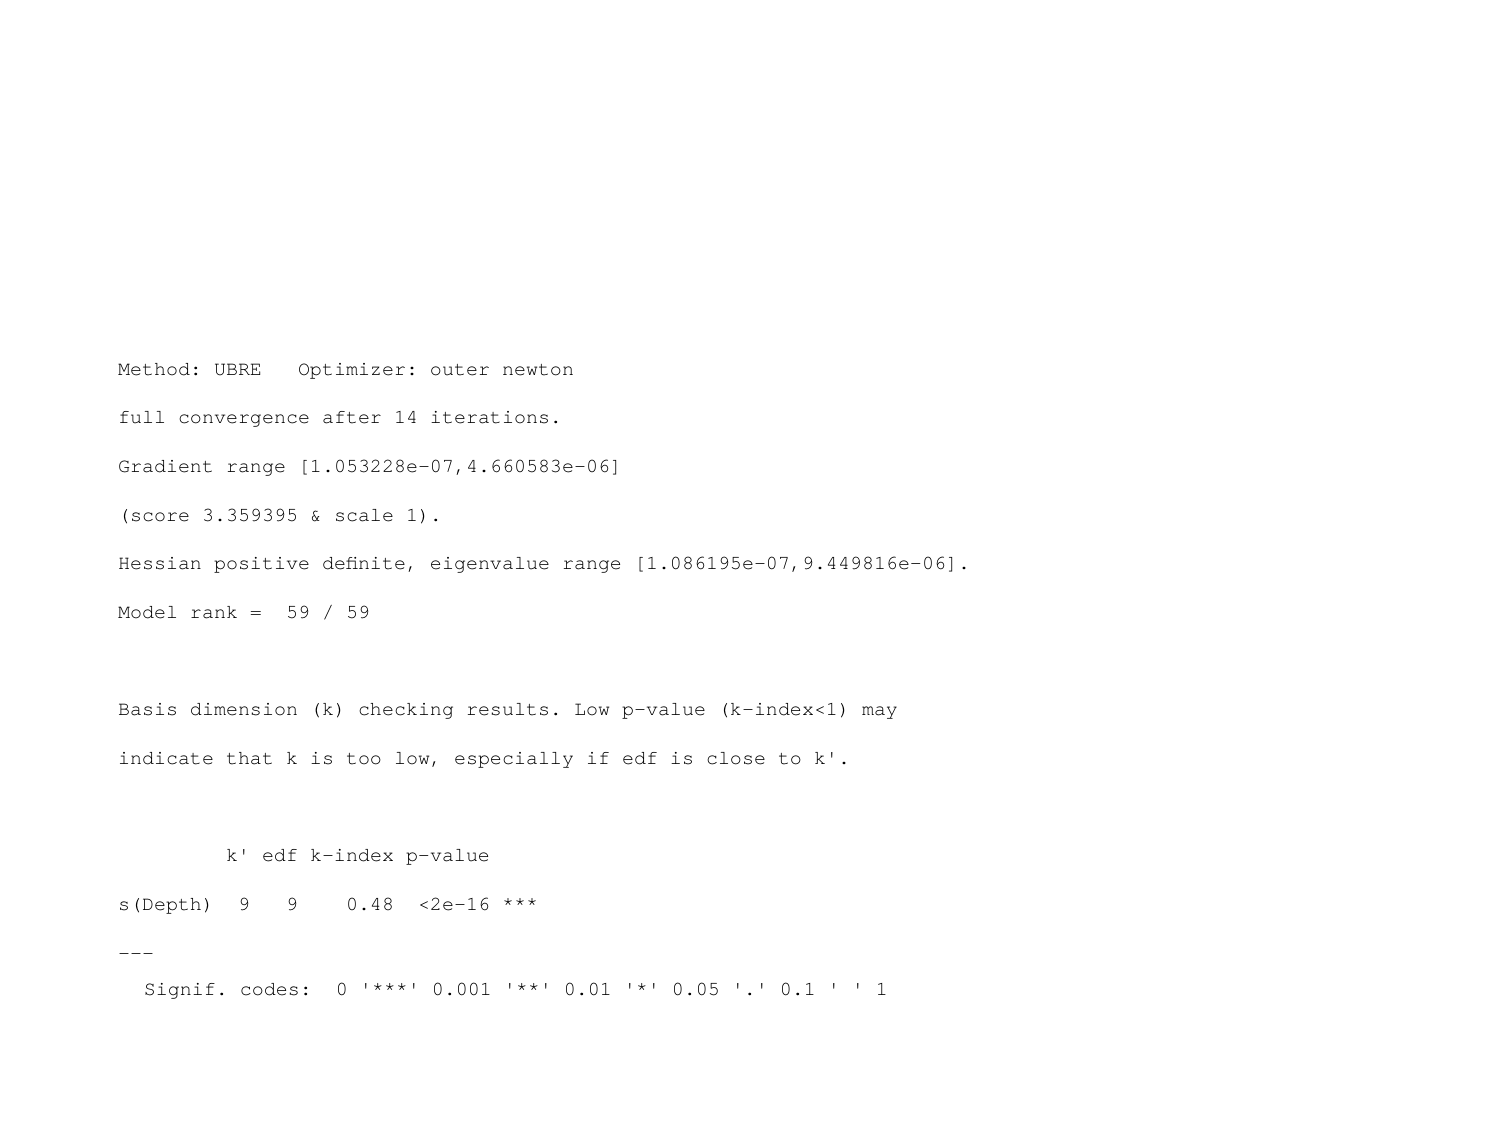

Method: UBRE   Optimizer: outer newton
full convergence after 14 iterations.
Gradient range [1.053228e-07,4.660583e-06]
(score 3.359395 & scale 1).
Hessian positive definite, eigenvalue range [1.086195e-07,9.449816e-06].
Model rank =  59 / 59

Basis dimension (k) checking results. Low p-value (k-index<1) may
indicate that k is too low, especially if edf is close to k'.

         k' edf k-index p-value
s(Depth)  9   9    0.48  <2e-16 ***
---
Signif. codes:  0 '***' 0.001 '**' 0.01 '*' 0.05 '.' 0.1 ' ' 1